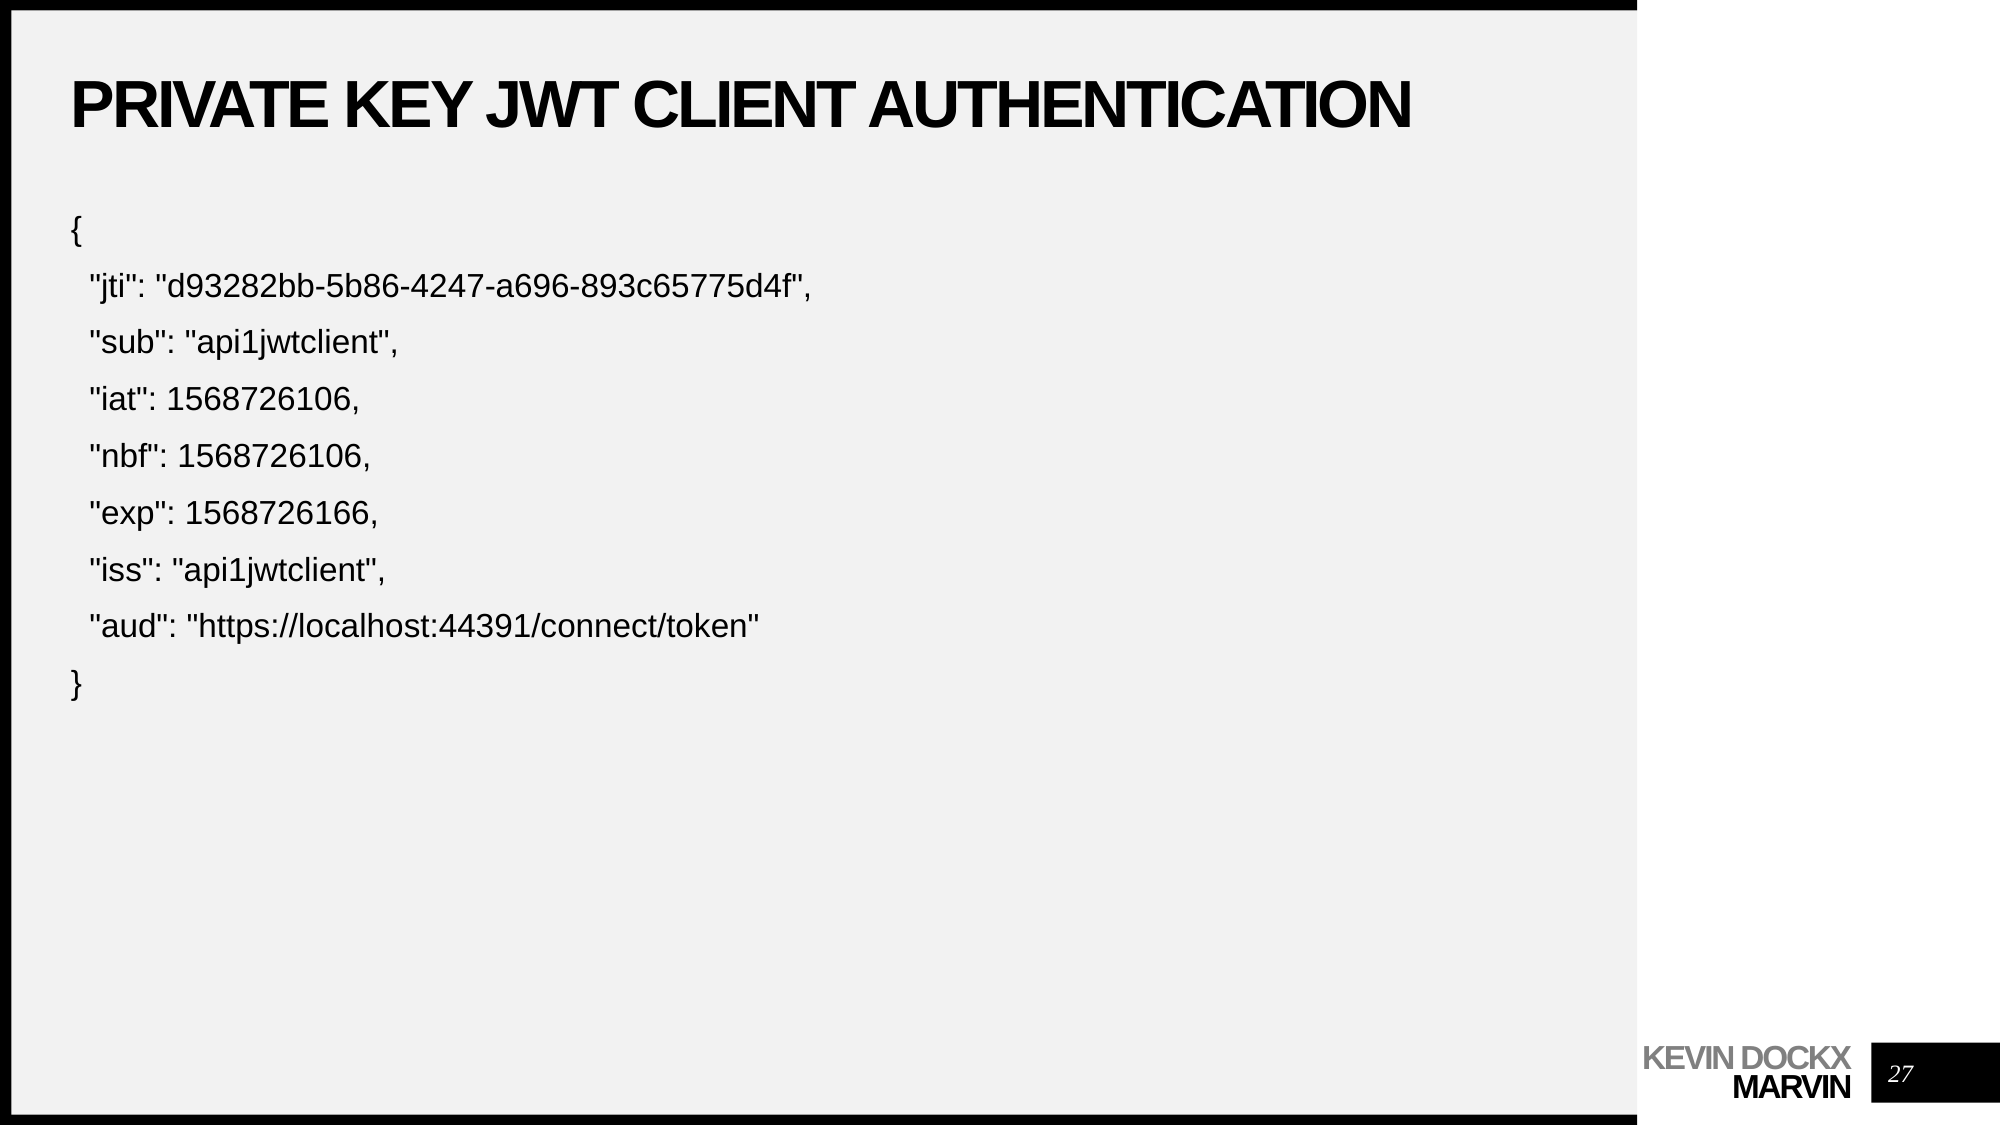

# PRIVATE KEY JWT CLIENT AUTHENTICATION
{
  "jti": "d93282bb-5b86-4247-a696-893c65775d4f",
  "sub": "api1jwtclient",
  "iat": 1568726106,
  "nbf": 1568726106,
  "exp": 1568726166,
  "iss": "api1jwtclient",
  "aud": "https://localhost:44391/connect/token"
}
27